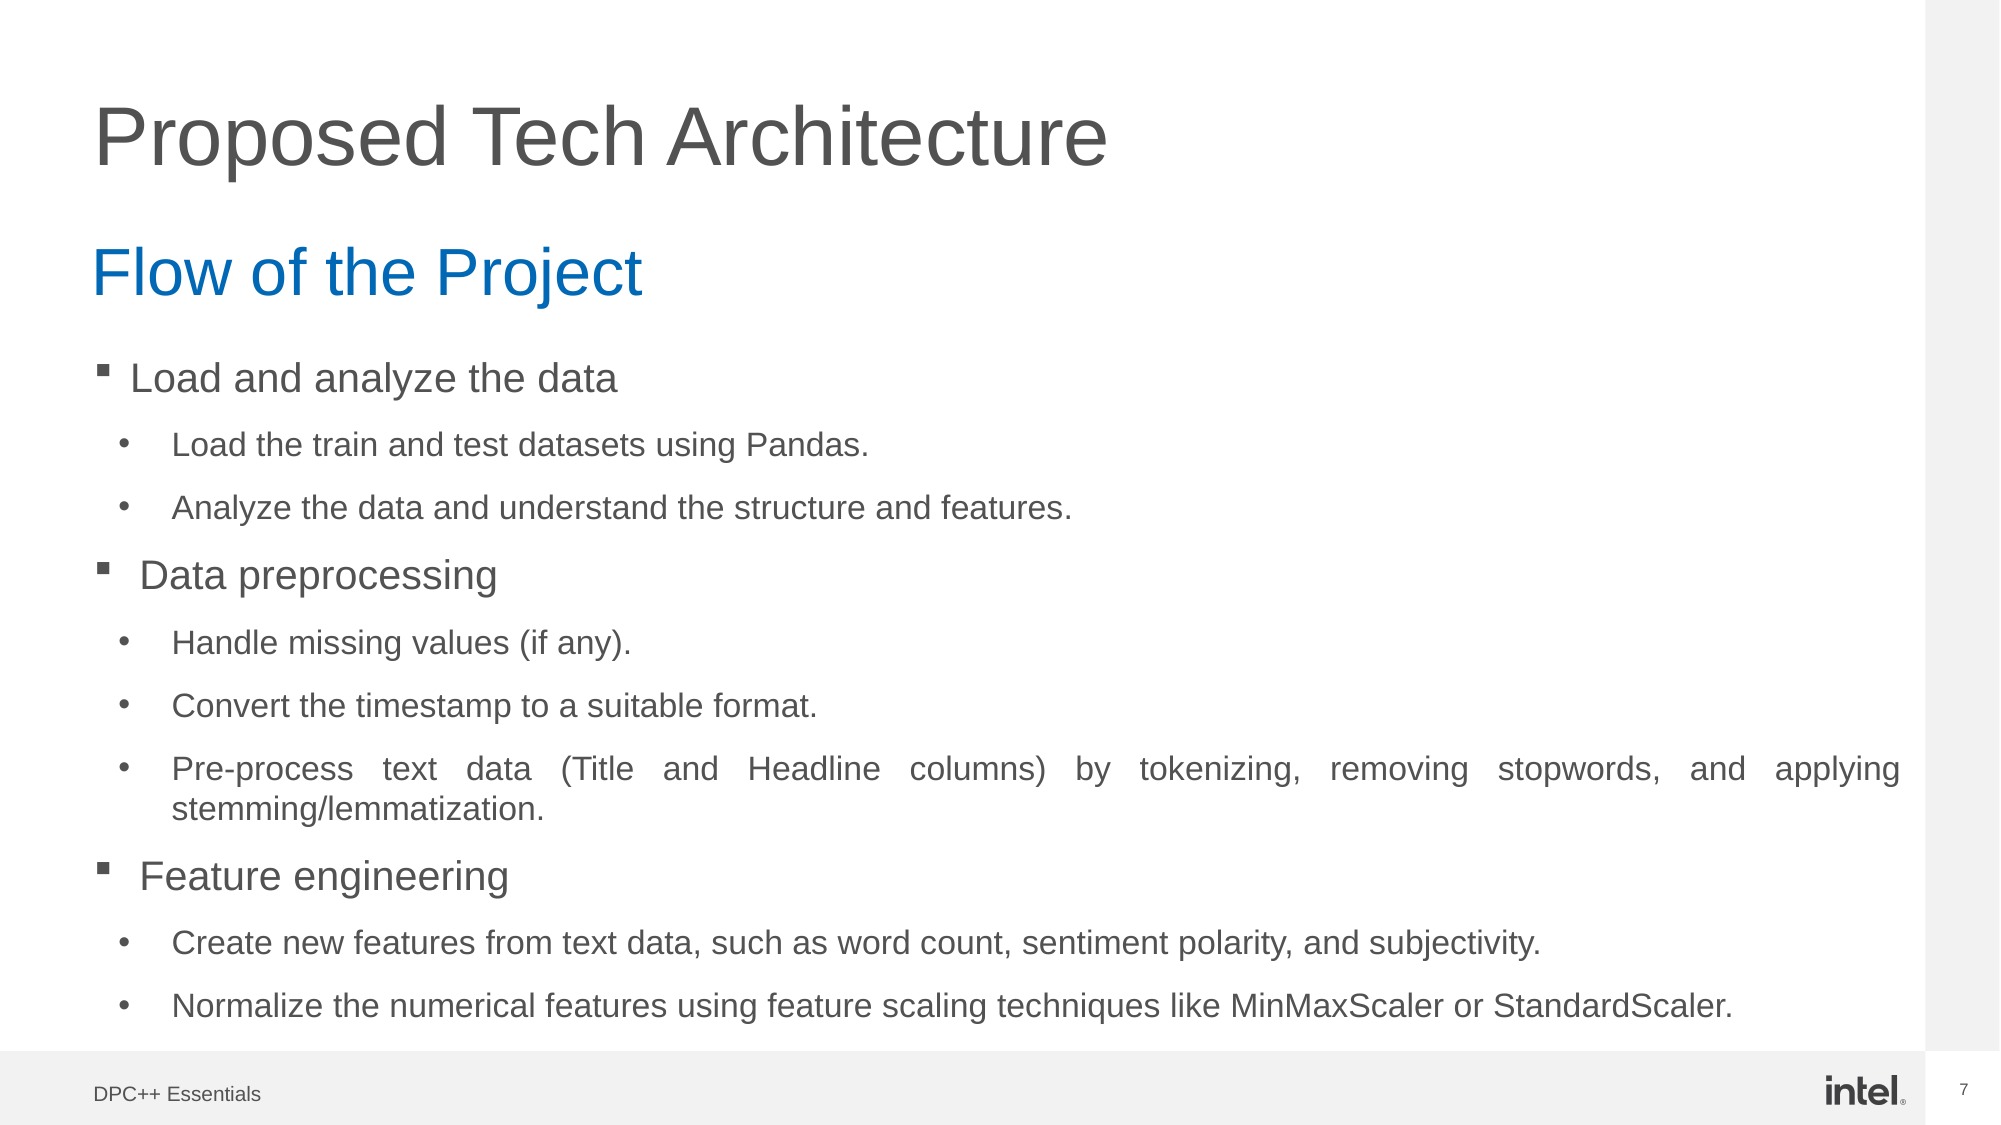

# Proposed Tech Architecture
Flow of the Project
Load and analyze the data
Load the train and test datasets using Pandas.
Analyze the data and understand the structure and features.
Data preprocessing
Handle missing values (if any).
Convert the timestamp to a suitable format.
Pre-process text data (Title and Headline columns) by tokenizing, removing stopwords, and applying stemming/lemmatization.
Feature engineering
Create new features from text data, such as word count, sentiment polarity, and subjectivity.
Normalize the numerical features using feature scaling techniques like MinMaxScaler or StandardScaler.